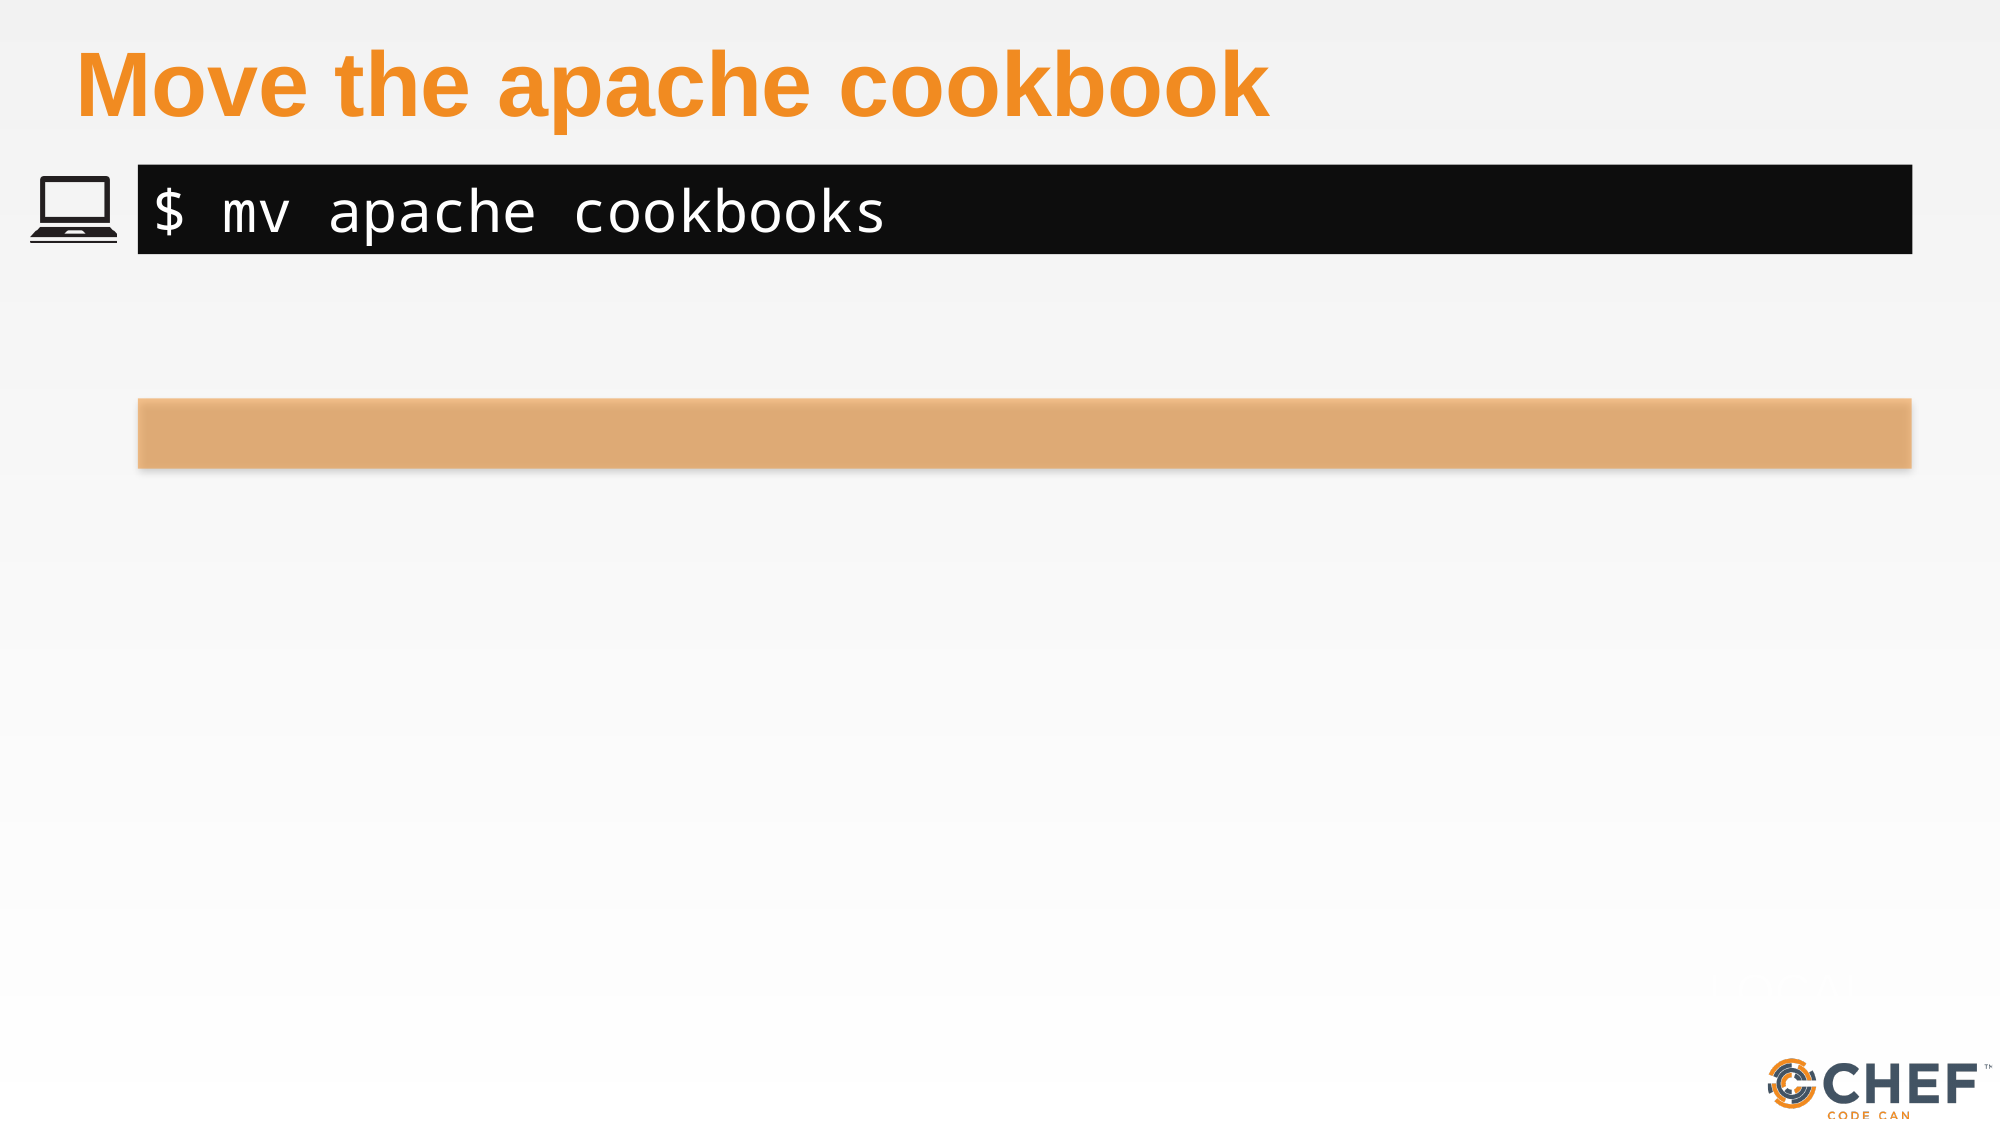

# Move the apache cookbook
$ mv apache cookbooks